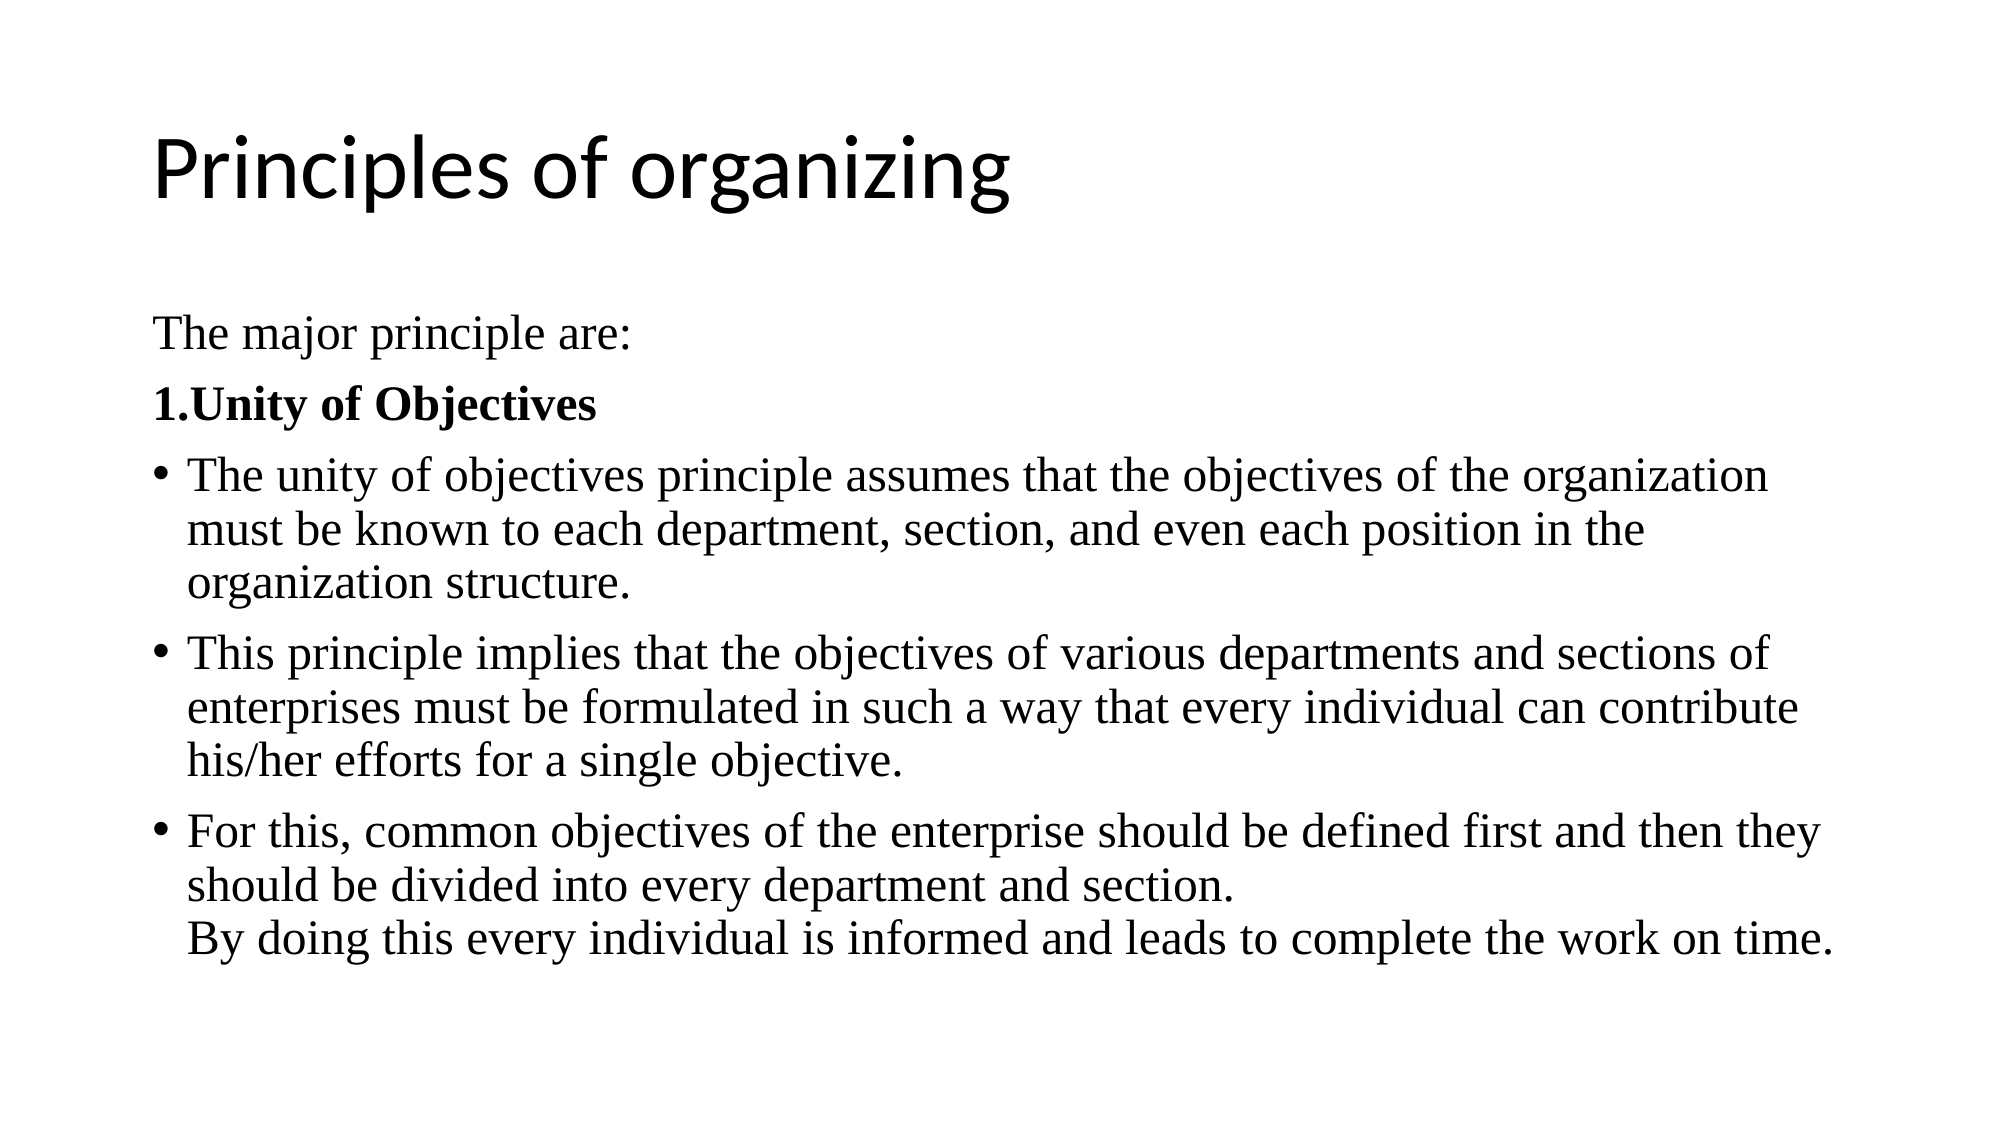

# Principles of organizing
The major principle are:
1.Unity of Objectives
The unity of objectives principle assumes that the objectives of the organization must be known to each department, section, and even each position in the organization structure.
This principle implies that the objectives of various departments and sections of enterprises must be formulated in such a way that every individual can contribute his/her efforts for a single objective.
For this, common objectives of the enterprise should be defined first and then they should be divided into every department and section. By doing this every individual is informed and leads to complete the work on time.